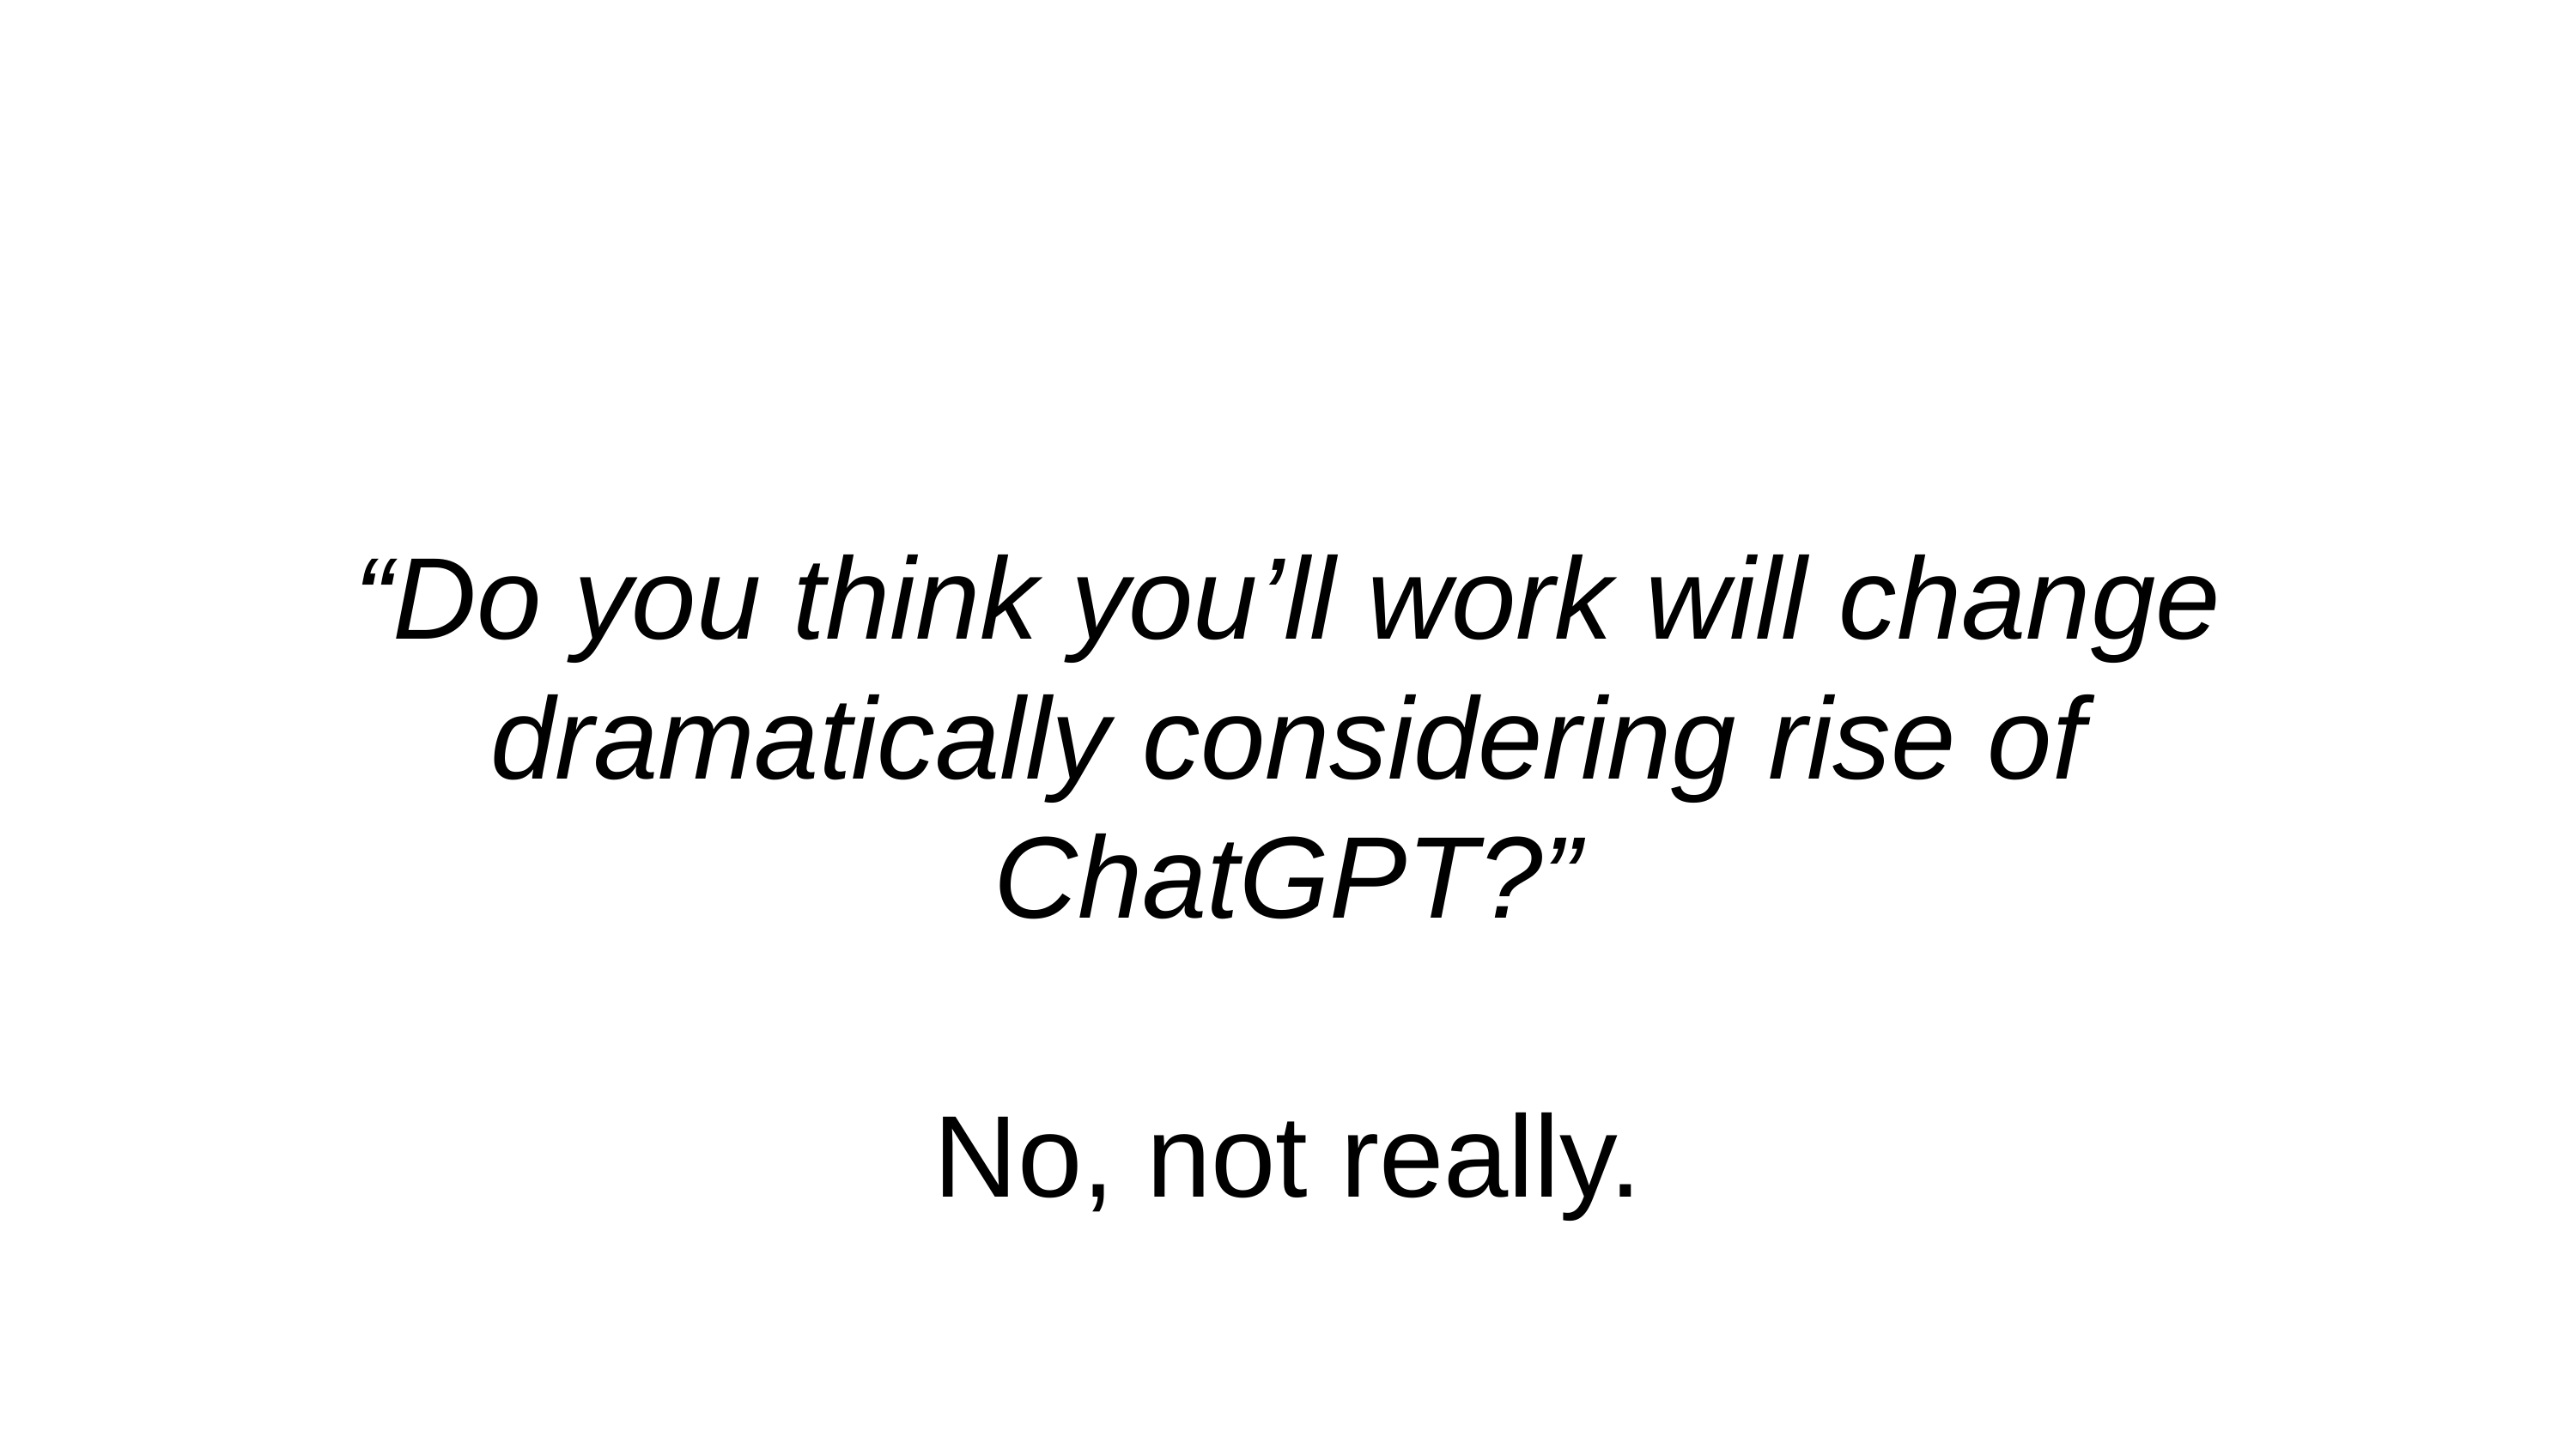

“Do you think you’ll work will change dramatically considering rise of ChatGPT?”

No, not really.